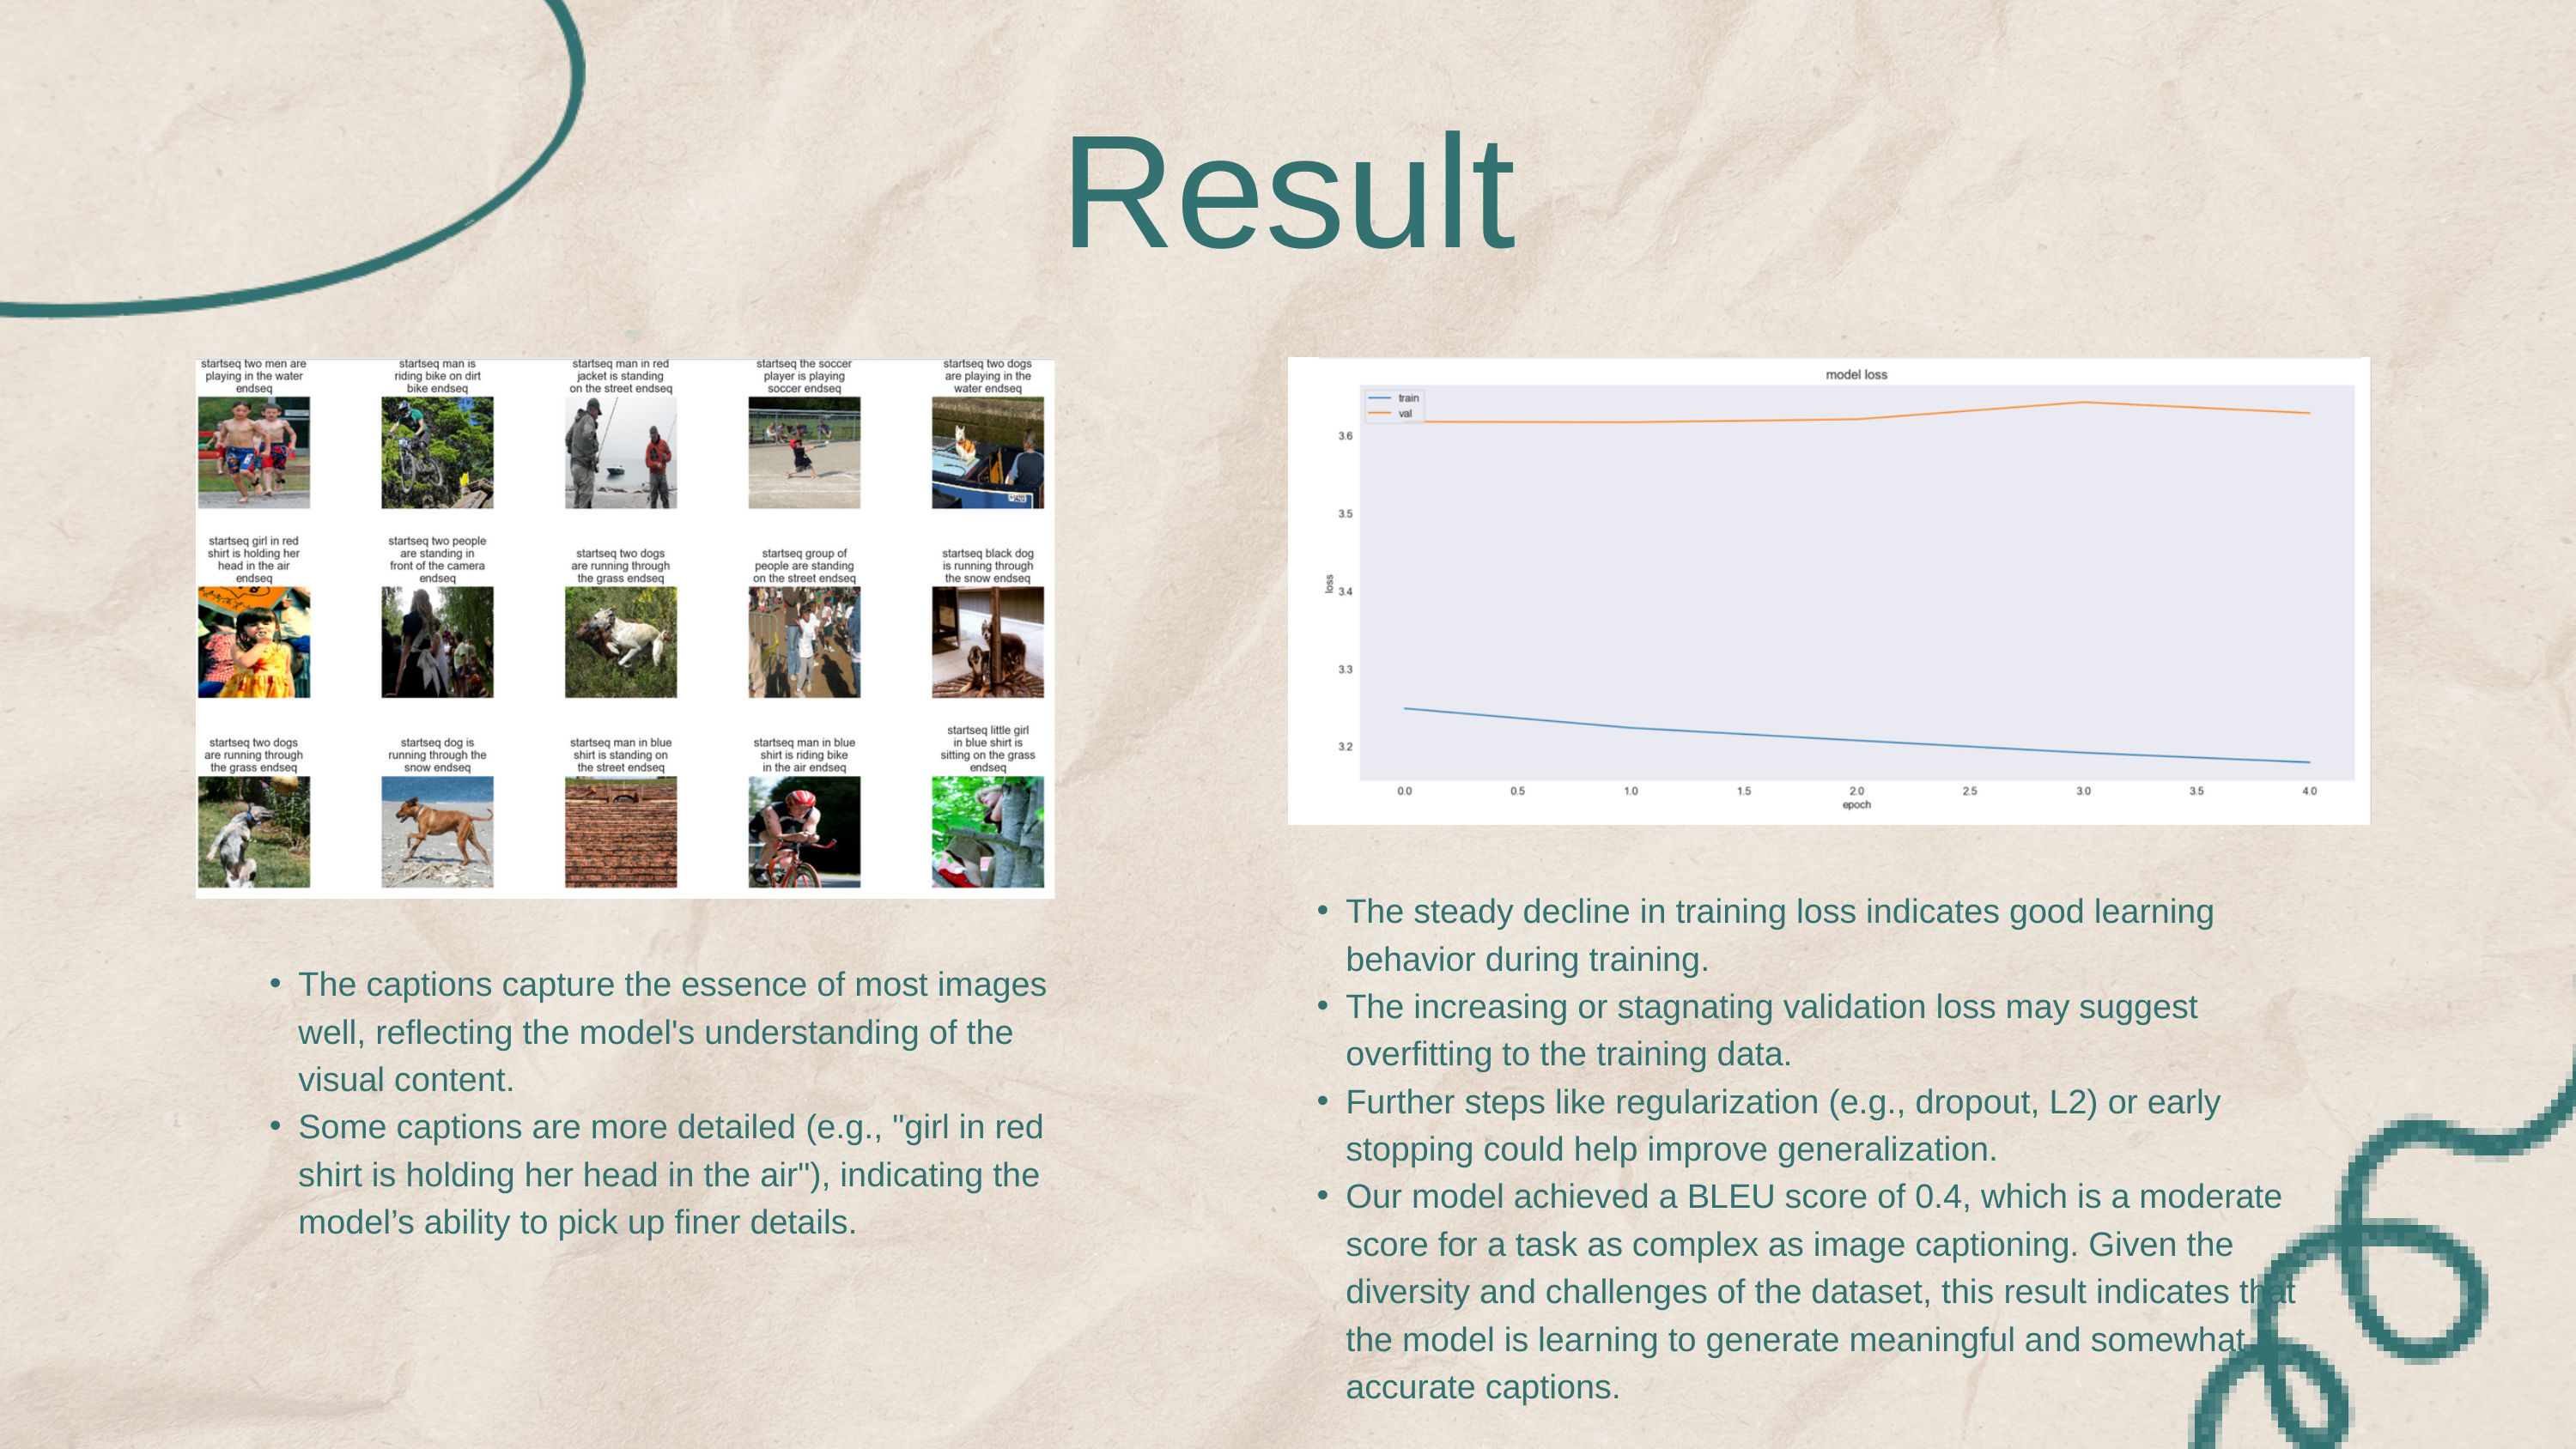

Result

The steady decline in training loss indicates good learning behavior during training.
The increasing or stagnating validation loss may suggest overfitting to the training data.
Further steps like regularization (e.g., dropout, L2) or early stopping could help improve generalization.
Our model achieved a BLEU score of 0.4, which is a moderate score for a task as complex as image captioning. Given the diversity and challenges of the dataset, this result indicates that the model is learning to generate meaningful and somewhat accurate captions.
The captions capture the essence of most images well, reflecting the model's understanding of the visual content.
Some captions are more detailed (e.g., "girl in red shirt is holding her head in the air"), indicating the model’s ability to pick up finer details.